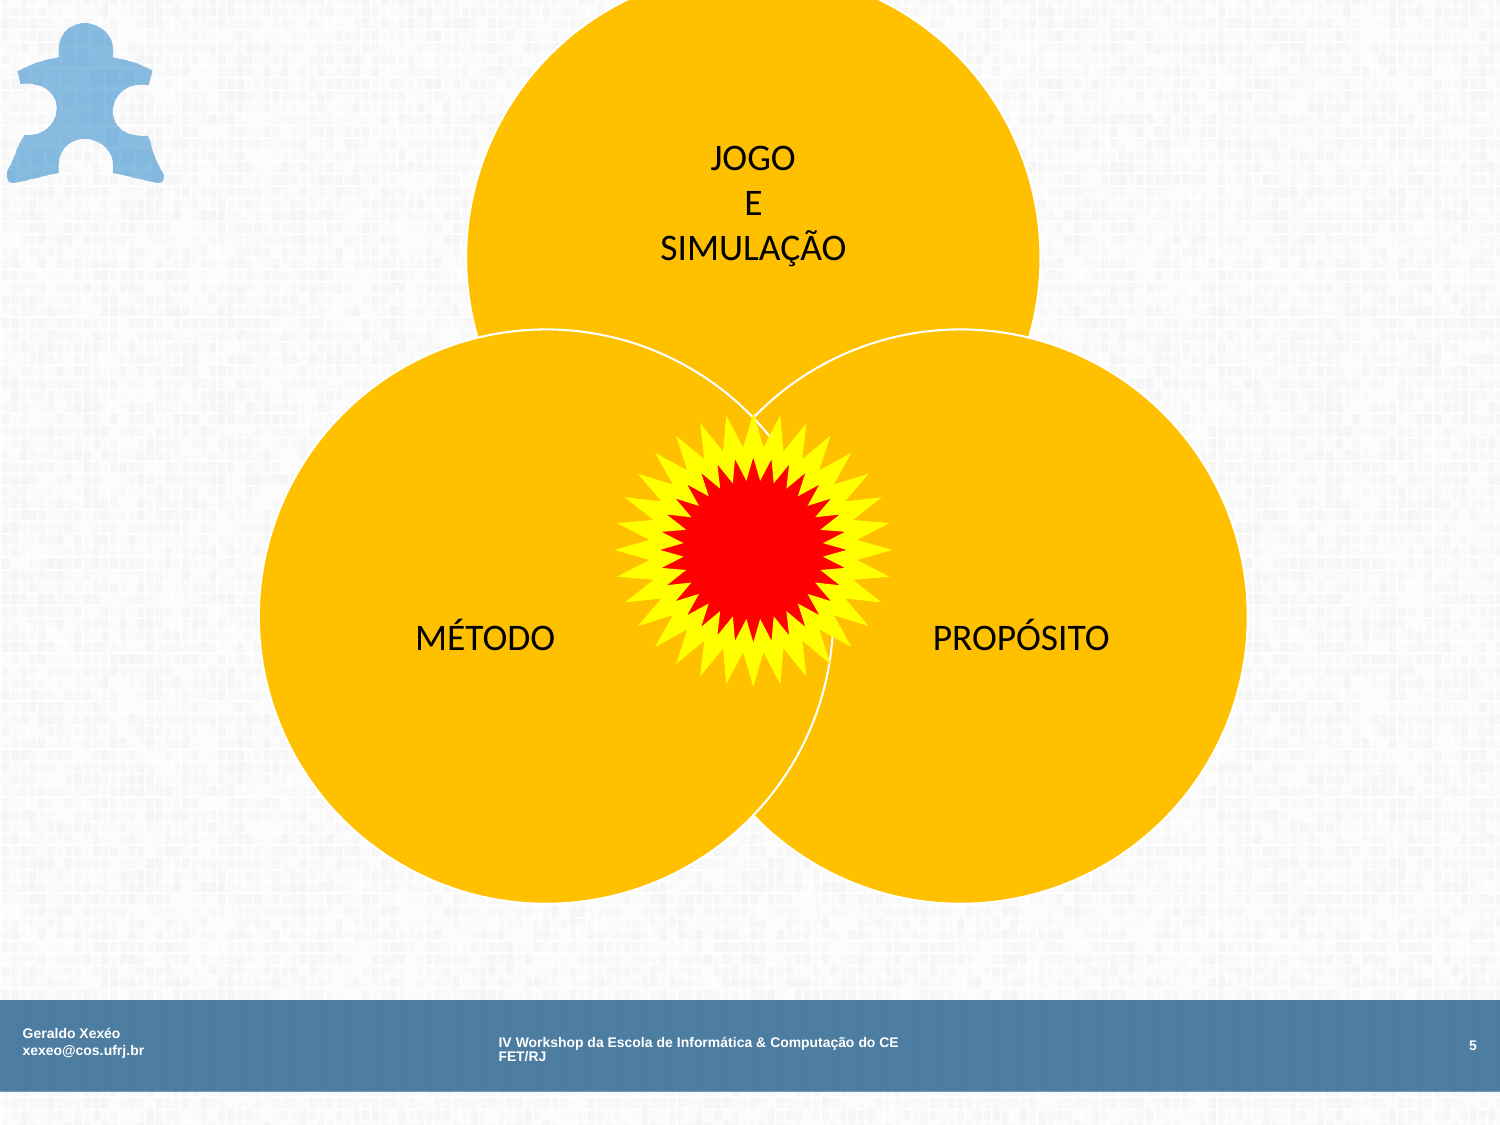

JOGO
E
SIMULAÇÃO
PROPÓSITO
MÉTODO

Geraldo Xexéo  xexeo@cos.ufrj.br
IV Workshop da Escola de Informática & Computação do CEFET/RJ
5